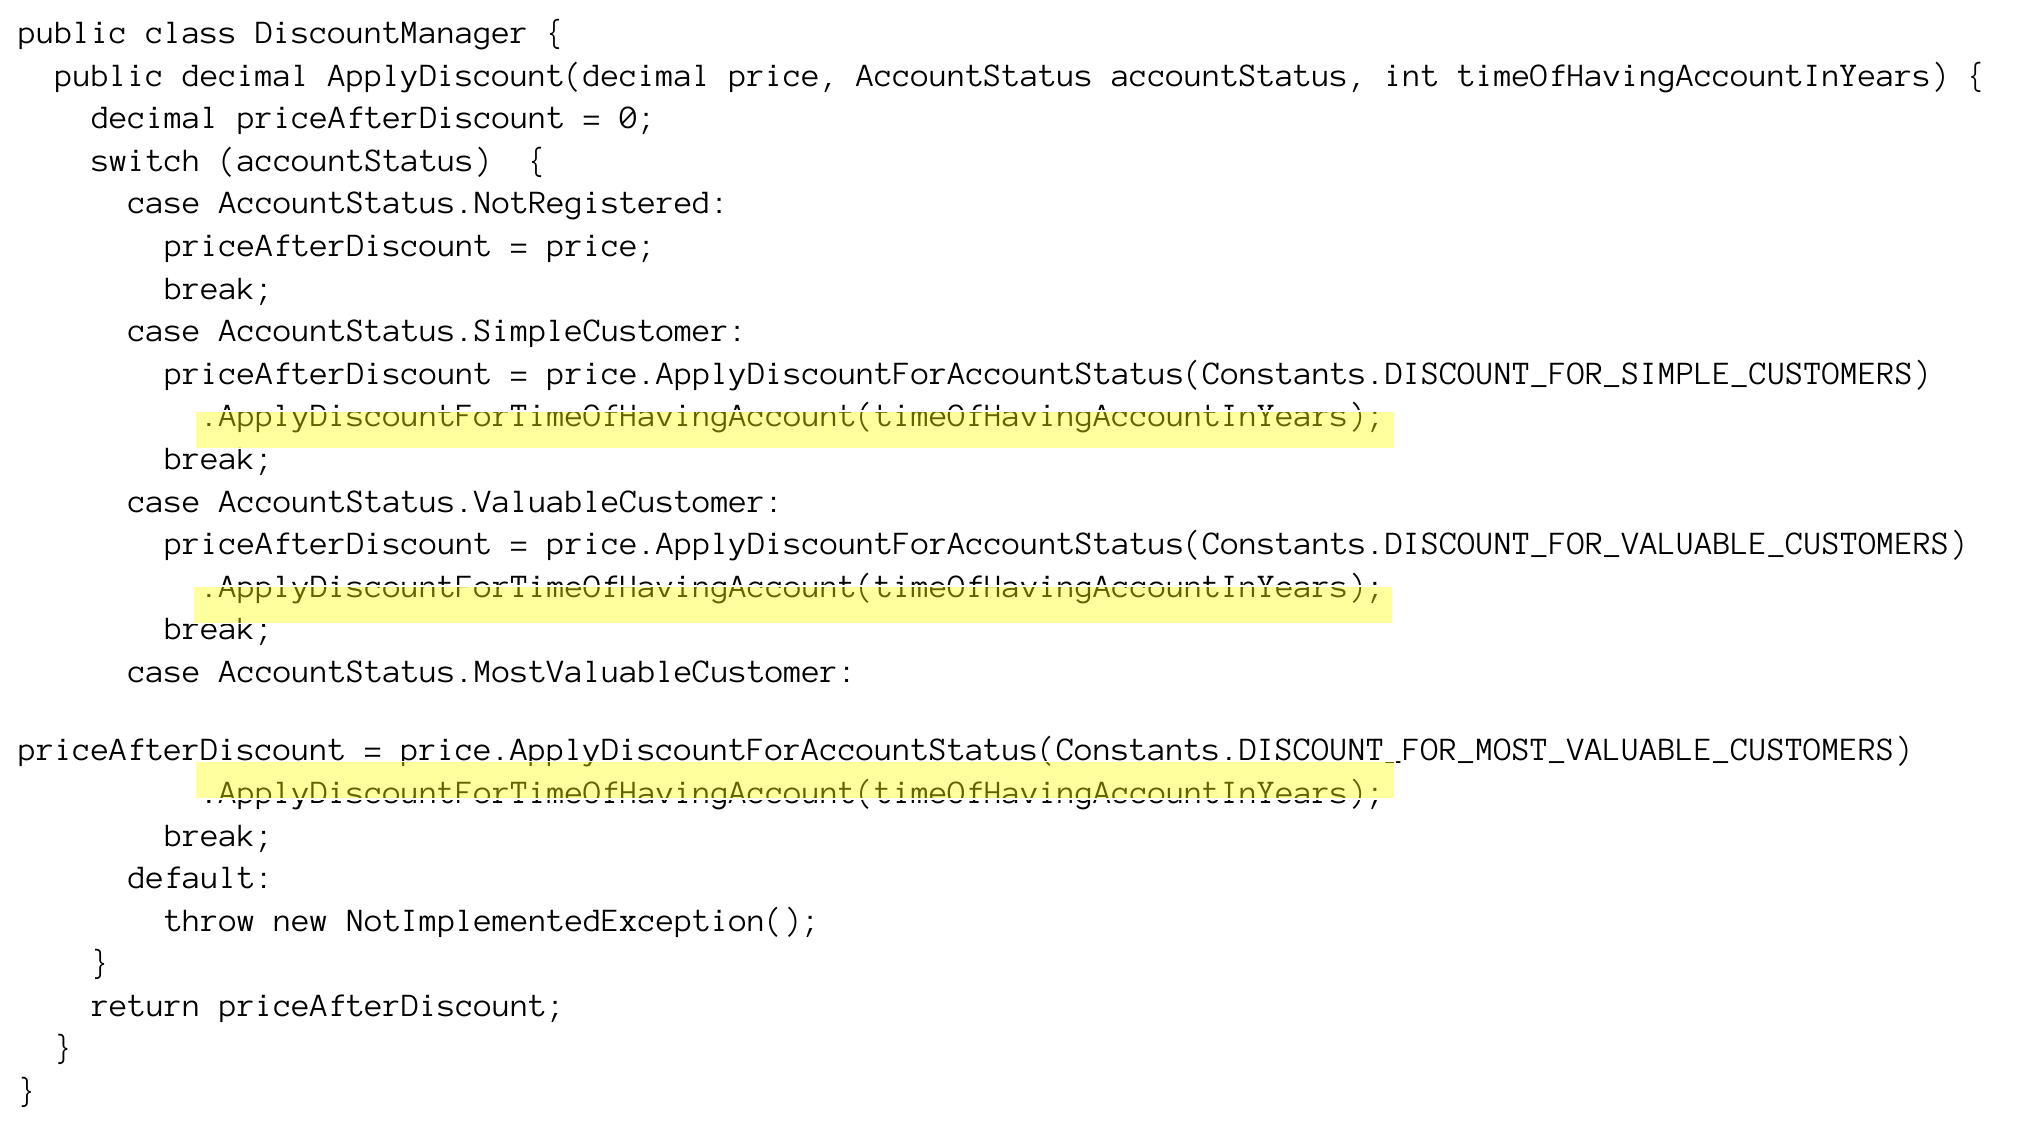

public class DiscountManager {
  public decimal ApplyDiscount(decimal price, AccountStatus accountStatus, int timeOfHavingAccountInYears) {
    decimal priceAfterDiscount = 0;
    switch (accountStatus)  {
      case AccountStatus.NotRegistered:
        priceAfterDiscount = price;
        break;
      case AccountStatus.SimpleCustomer:
        priceAfterDiscount = price.ApplyDiscountForAccountStatus(Constants.DISCOUNT_FOR_SIMPLE_CUSTOMERS)
          .ApplyDiscountForTimeOfHavingAccount(timeOfHavingAccountInYears);
        break;
      case AccountStatus.ValuableCustomer:
        priceAfterDiscount = price.ApplyDiscountForAccountStatus(Constants.DISCOUNT_FOR_VALUABLE_CUSTOMERS)
          .ApplyDiscountForTimeOfHavingAccount(timeOfHavingAccountInYears);
        break;
      case AccountStatus.MostValuableCustomer:
        priceAfterDiscount = price.ApplyDiscountForAccountStatus(Constants.DISCOUNT_FOR_MOST_VALUABLE_CUSTOMERS)
          .ApplyDiscountForTimeOfHavingAccount(timeOfHavingAccountInYears);
        break;
      default:
        throw new NotImplementedException();
    }
    return priceAfterDiscount;
  }
}